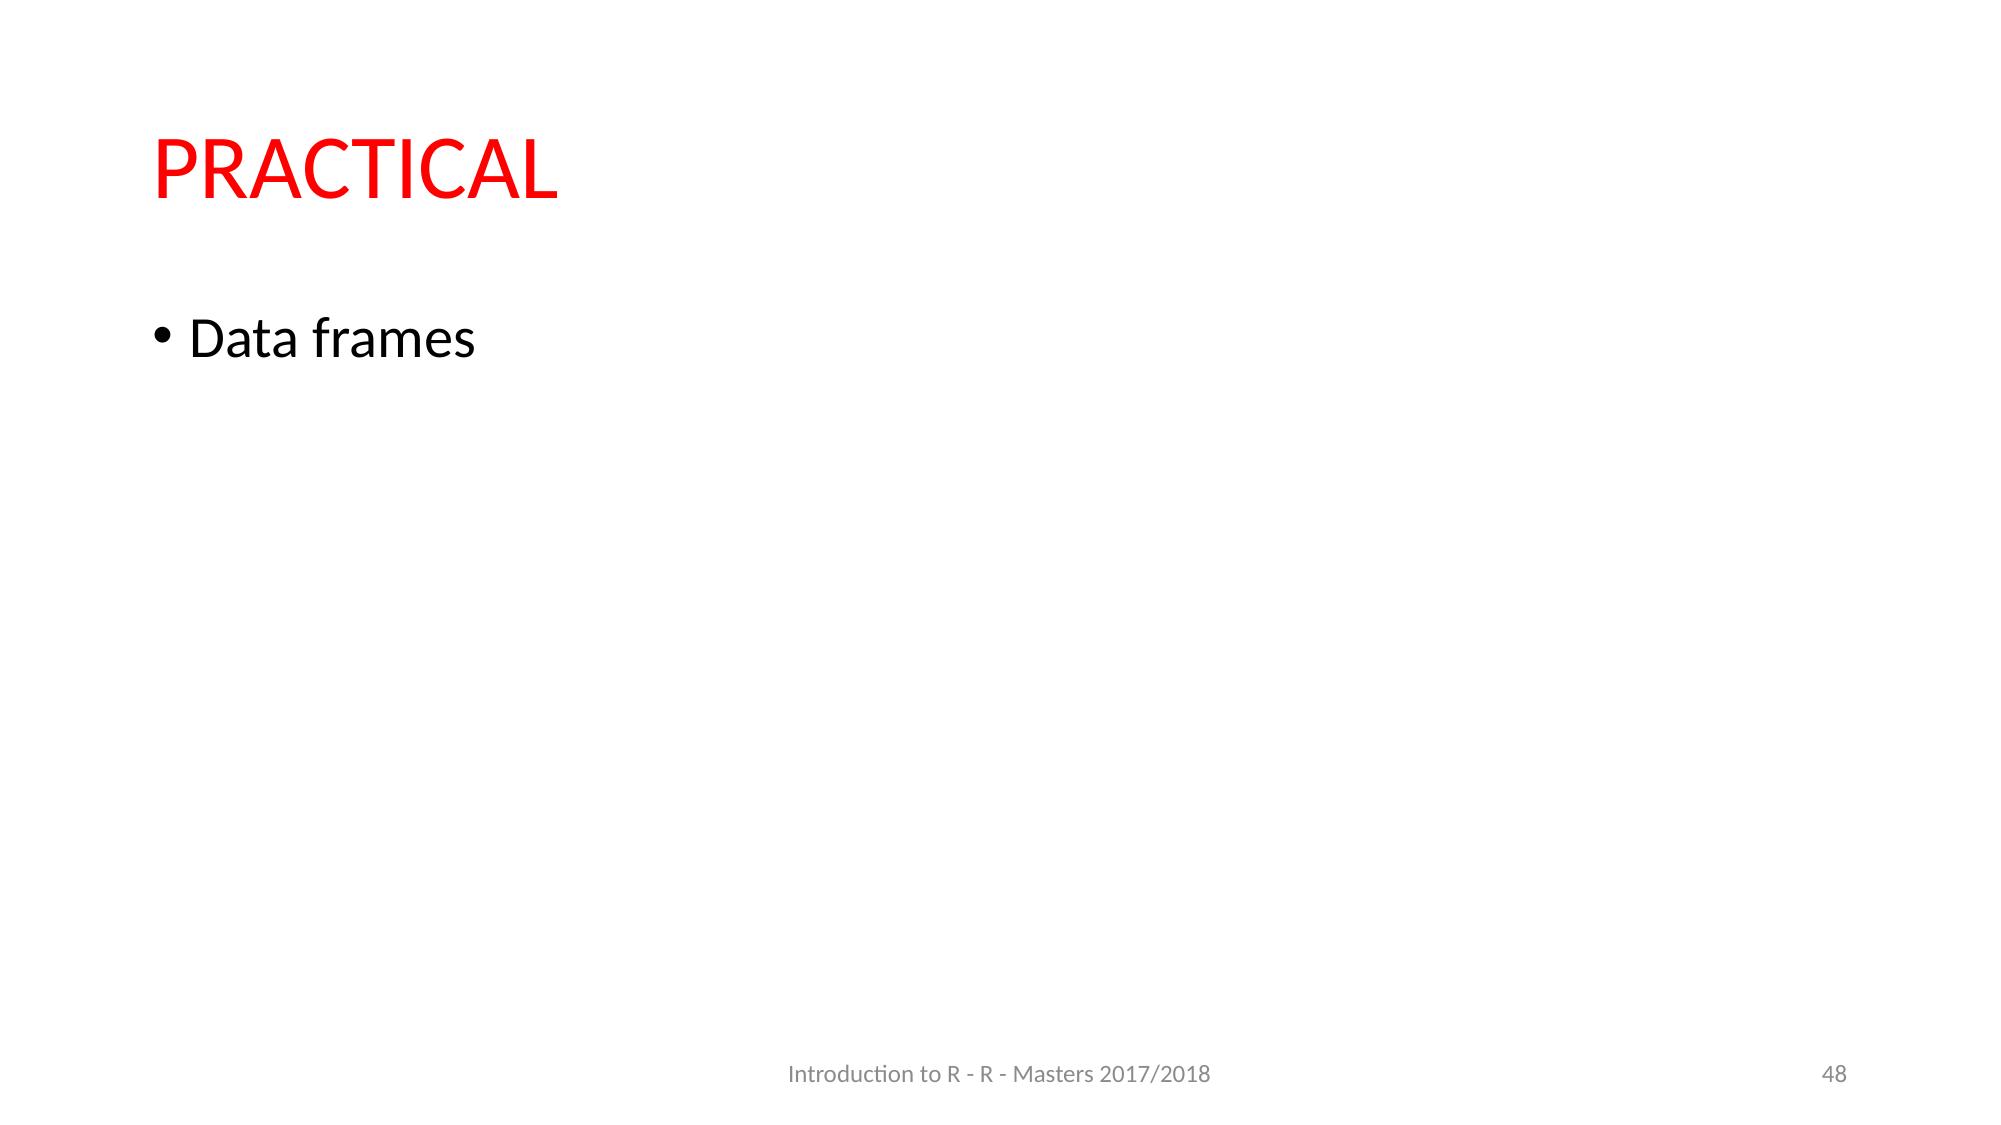

# PRACTICAL
Data frames
Introduction to R - R - Masters 2017/2018
48